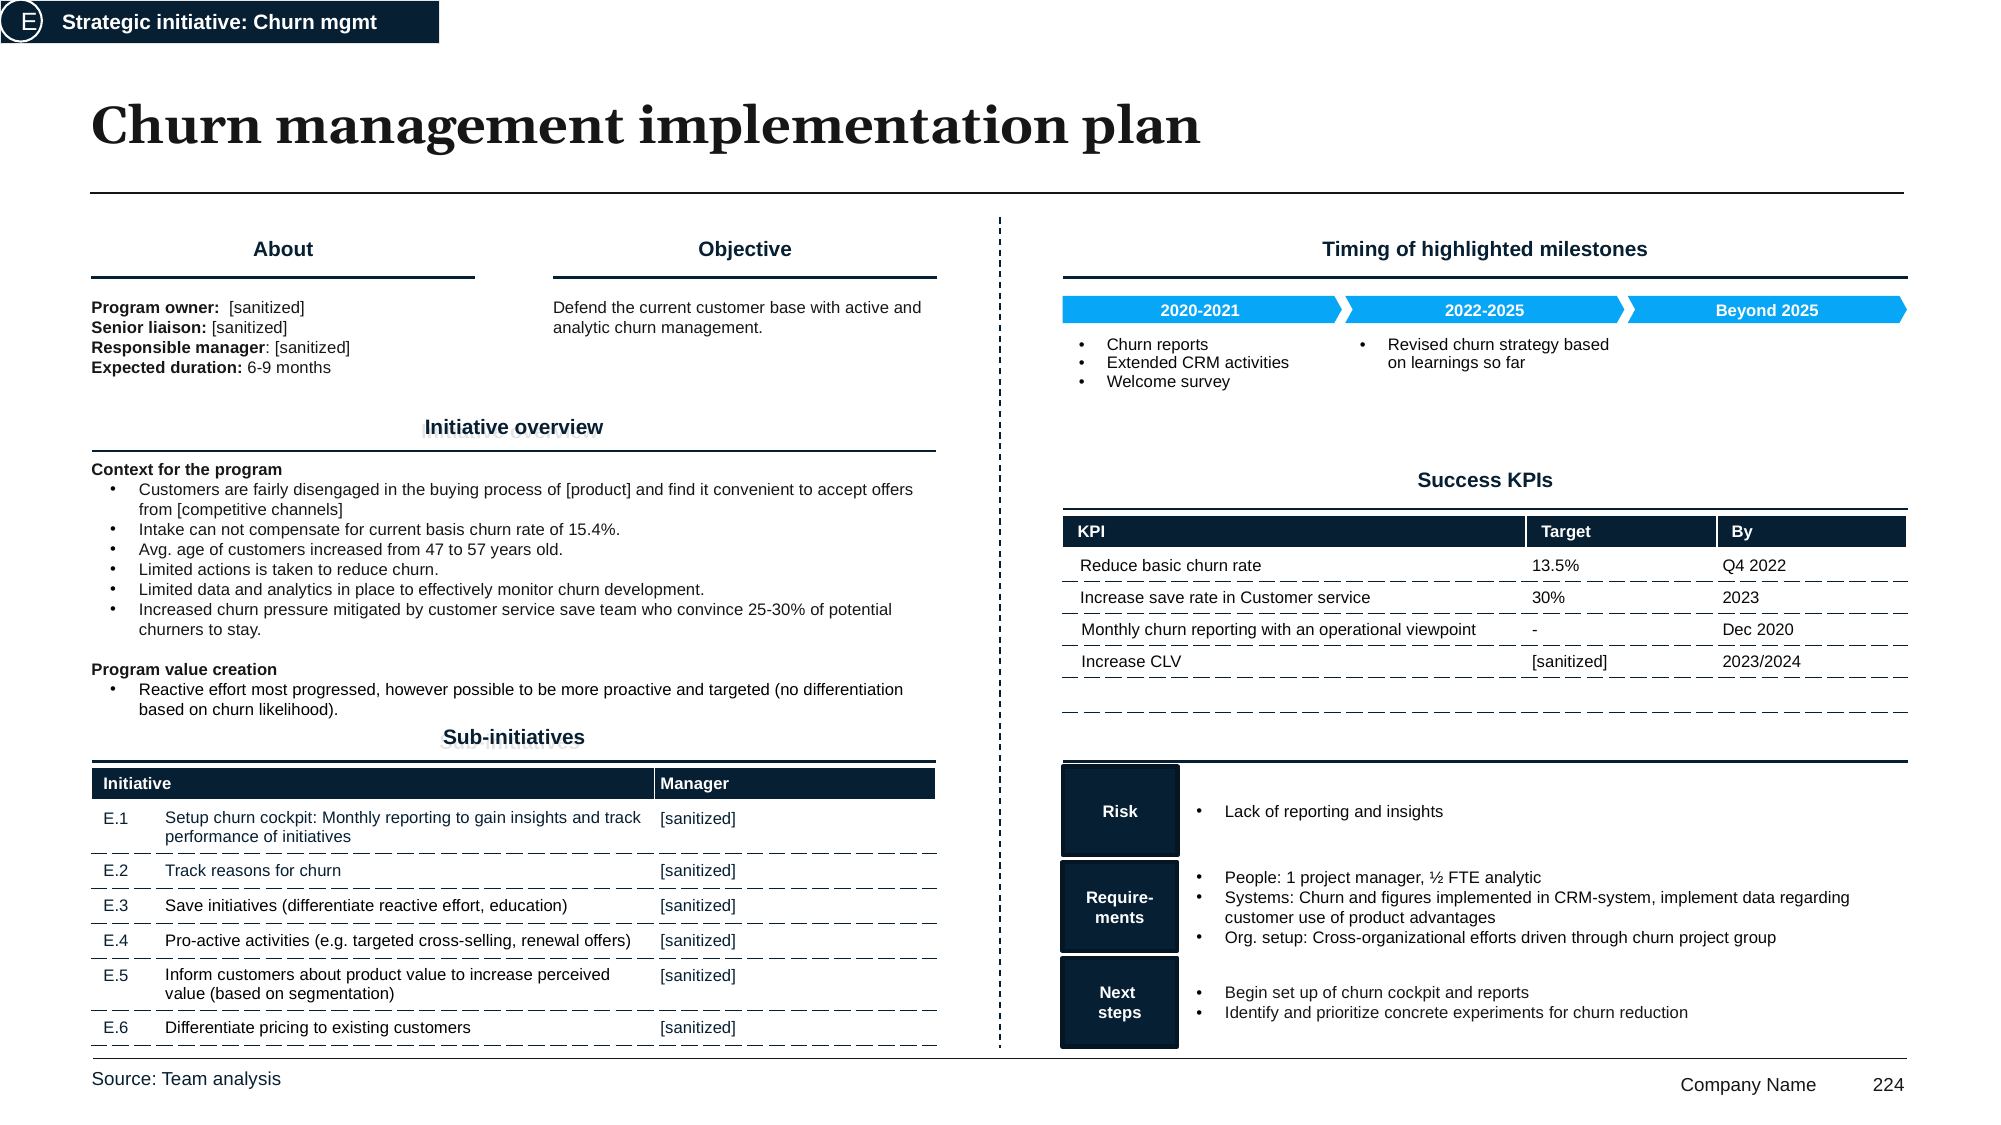

Strategic initiative: Churn mgmt
E
# Churn management implementation plan
About
Objective
Timing of highlighted milestones
Defend the current customer base with active and analytic churn management.
Program owner:  [sanitized]
Senior liaison: [sanitized]
Responsible manager: [sanitized]
Expected duration: 6-9 months
2020-2021
2022-2025
Beyond 2025
| Churn reports Extended CRM activities Welcome survey | Revised churn strategy based on learnings so far |  |
| --- | --- | --- |
Initiative overview
Context for the program
Customers are fairly disengaged in the buying process of [product] and find it convenient to accept offers from [competitive channels]
Intake can not compensate for current basis churn rate of 15.4%.
Avg. age of customers increased from 47 to 57 years old.
Limited actions is taken to reduce churn.
Limited data and analytics in place to effectively monitor churn development.
Increased churn pressure mitigated by customer service save team who convince 25-30% of potential churners to stay.
Program value creation
Reactive effort most progressed, however possible to be more proactive and targeted (no differentiation based on churn likelihood).
Success KPIs
| KPI | Target | By |
| --- | --- | --- |
| Reduce basic churn rate | 13.5% | Q4 2022 |
| Increase save rate in Customer service | 30% | 2023 |
| Monthly churn reporting with an operational viewpoint | - | Dec 2020 |
| Increase CLV | [sanitized] | 2023/2024 |
|  |  |  |
Sub-initiatives
| Initiative |  | Manager |
| --- | --- | --- |
| E.1 | Setup churn cockpit: Monthly reporting to gain insights and track performance of initiatives | [sanitized] |
| E.2 | Track reasons for churn | [sanitized] |
| E.3 | Save initiatives (differentiate reactive effort, education) | [sanitized] |
| E.4 | Pro-active activities (e.g. targeted cross-selling, renewal offers) | [sanitized] |
| E.5 | Inform customers about product value to increase perceived value (based on segmentation) | [sanitized] |
| E.6 | Differentiate pricing to existing customers | [sanitized] |
Risk
Lack of reporting and insights
Require-ments
People: 1 project manager, ½ FTE analytic
Systems: Churn and figures implemented in CRM-system, implement data regarding customer use of product advantages
Org. setup: Cross-organizational efforts driven through churn project group
Next
steps
Begin set up of churn cockpit and reports
Identify and prioritize concrete experiments for churn reduction
Source: Team analysis
224